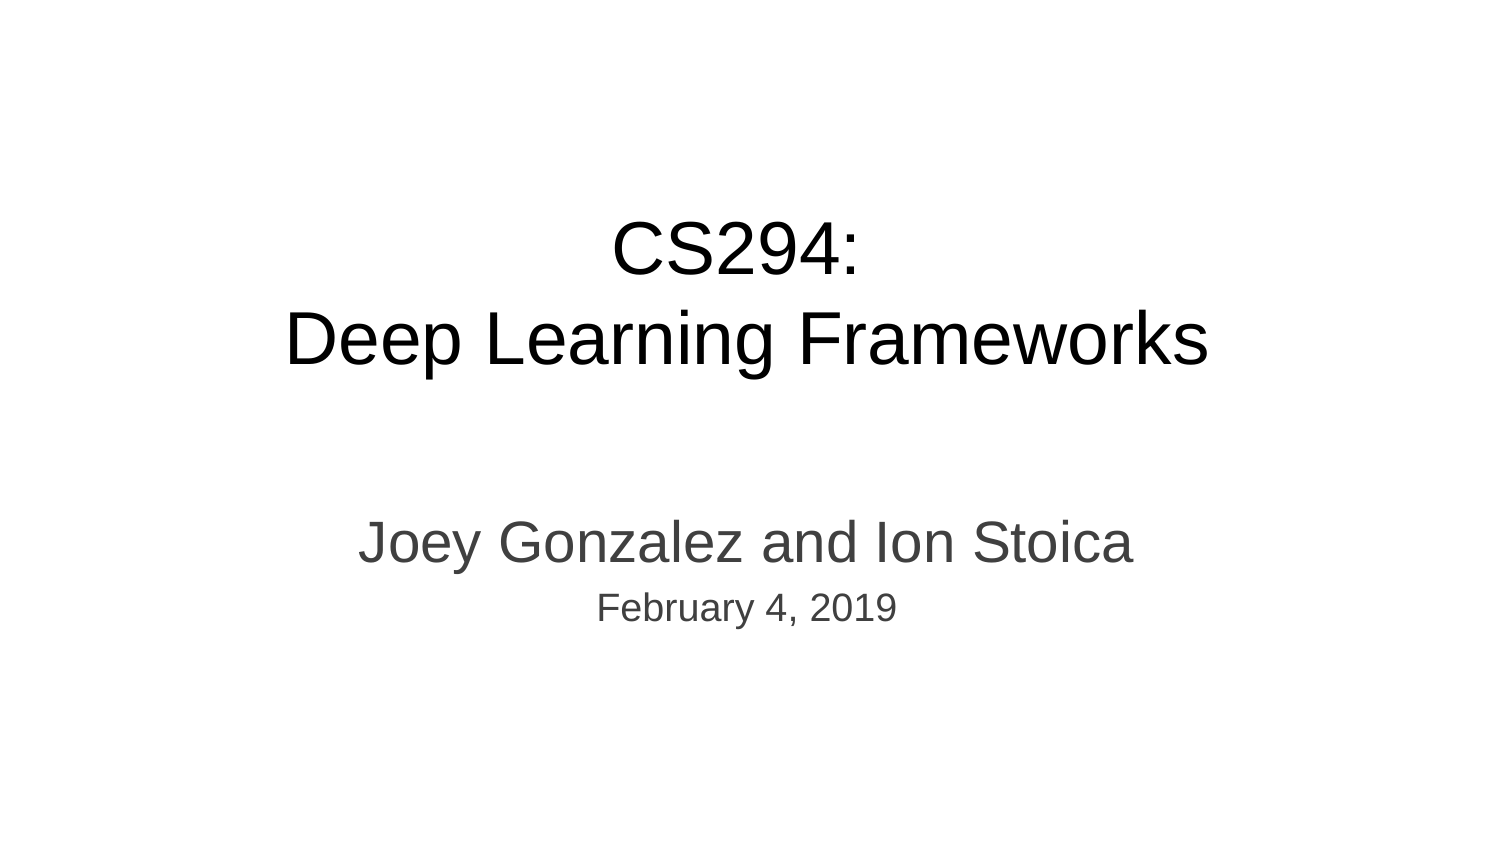

# CS294: Deep Learning Frameworks
Joey Gonzalez and Ion Stoica
February 4, 2019